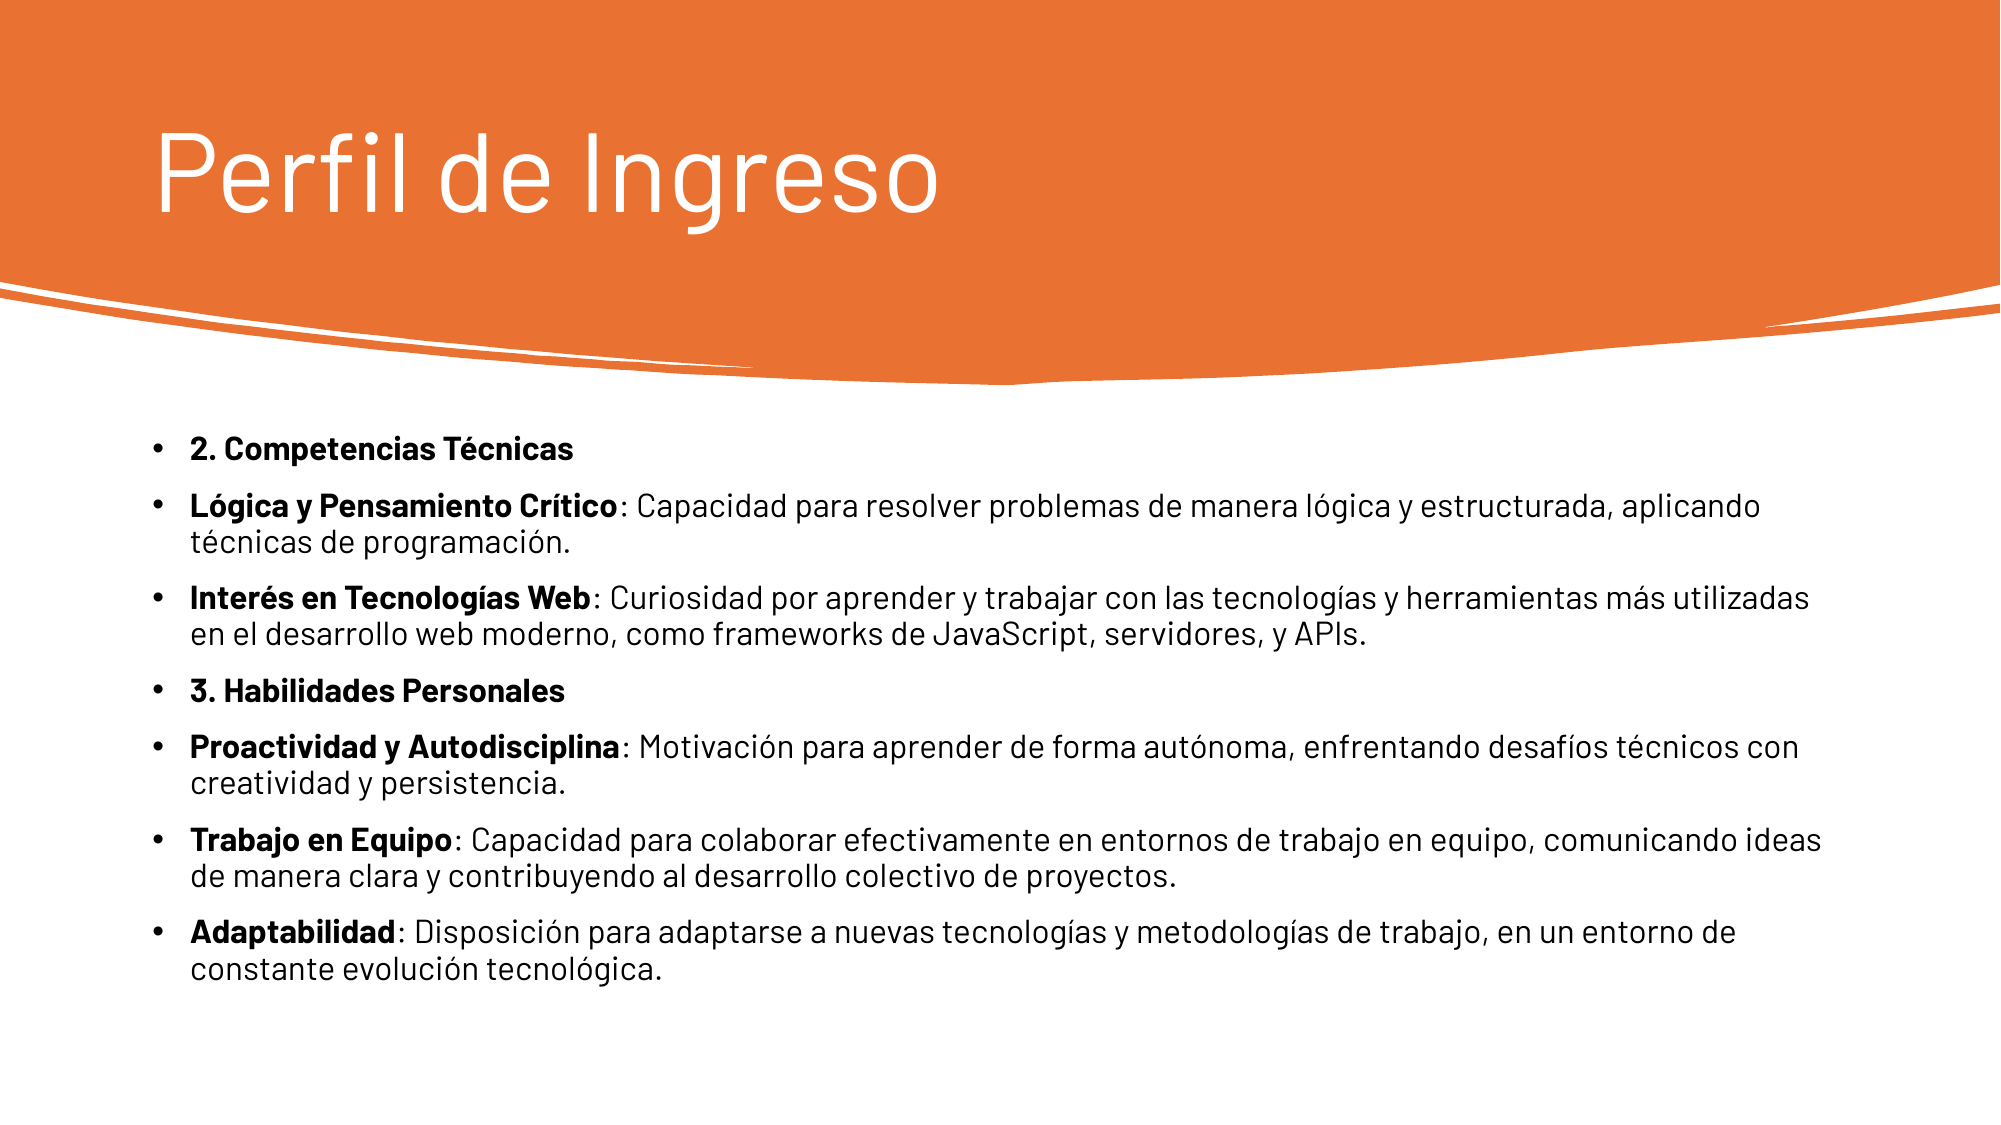

# Perfil de Ingreso
2. Competencias Técnicas
Lógica y Pensamiento Crítico: Capacidad para resolver problemas de manera lógica y estructurada, aplicando técnicas de programación.
Interés en Tecnologías Web: Curiosidad por aprender y trabajar con las tecnologías y herramientas más utilizadas en el desarrollo web moderno, como frameworks de JavaScript, servidores, y APIs.
3. Habilidades Personales
Proactividad y Autodisciplina: Motivación para aprender de forma autónoma, enfrentando desafíos técnicos con creatividad y persistencia.
Trabajo en Equipo: Capacidad para colaborar efectivamente en entornos de trabajo en equipo, comunicando ideas de manera clara y contribuyendo al desarrollo colectivo de proyectos.
Adaptabilidad: Disposición para adaptarse a nuevas tecnologías y metodologías de trabajo, en un entorno de constante evolución tecnológica.